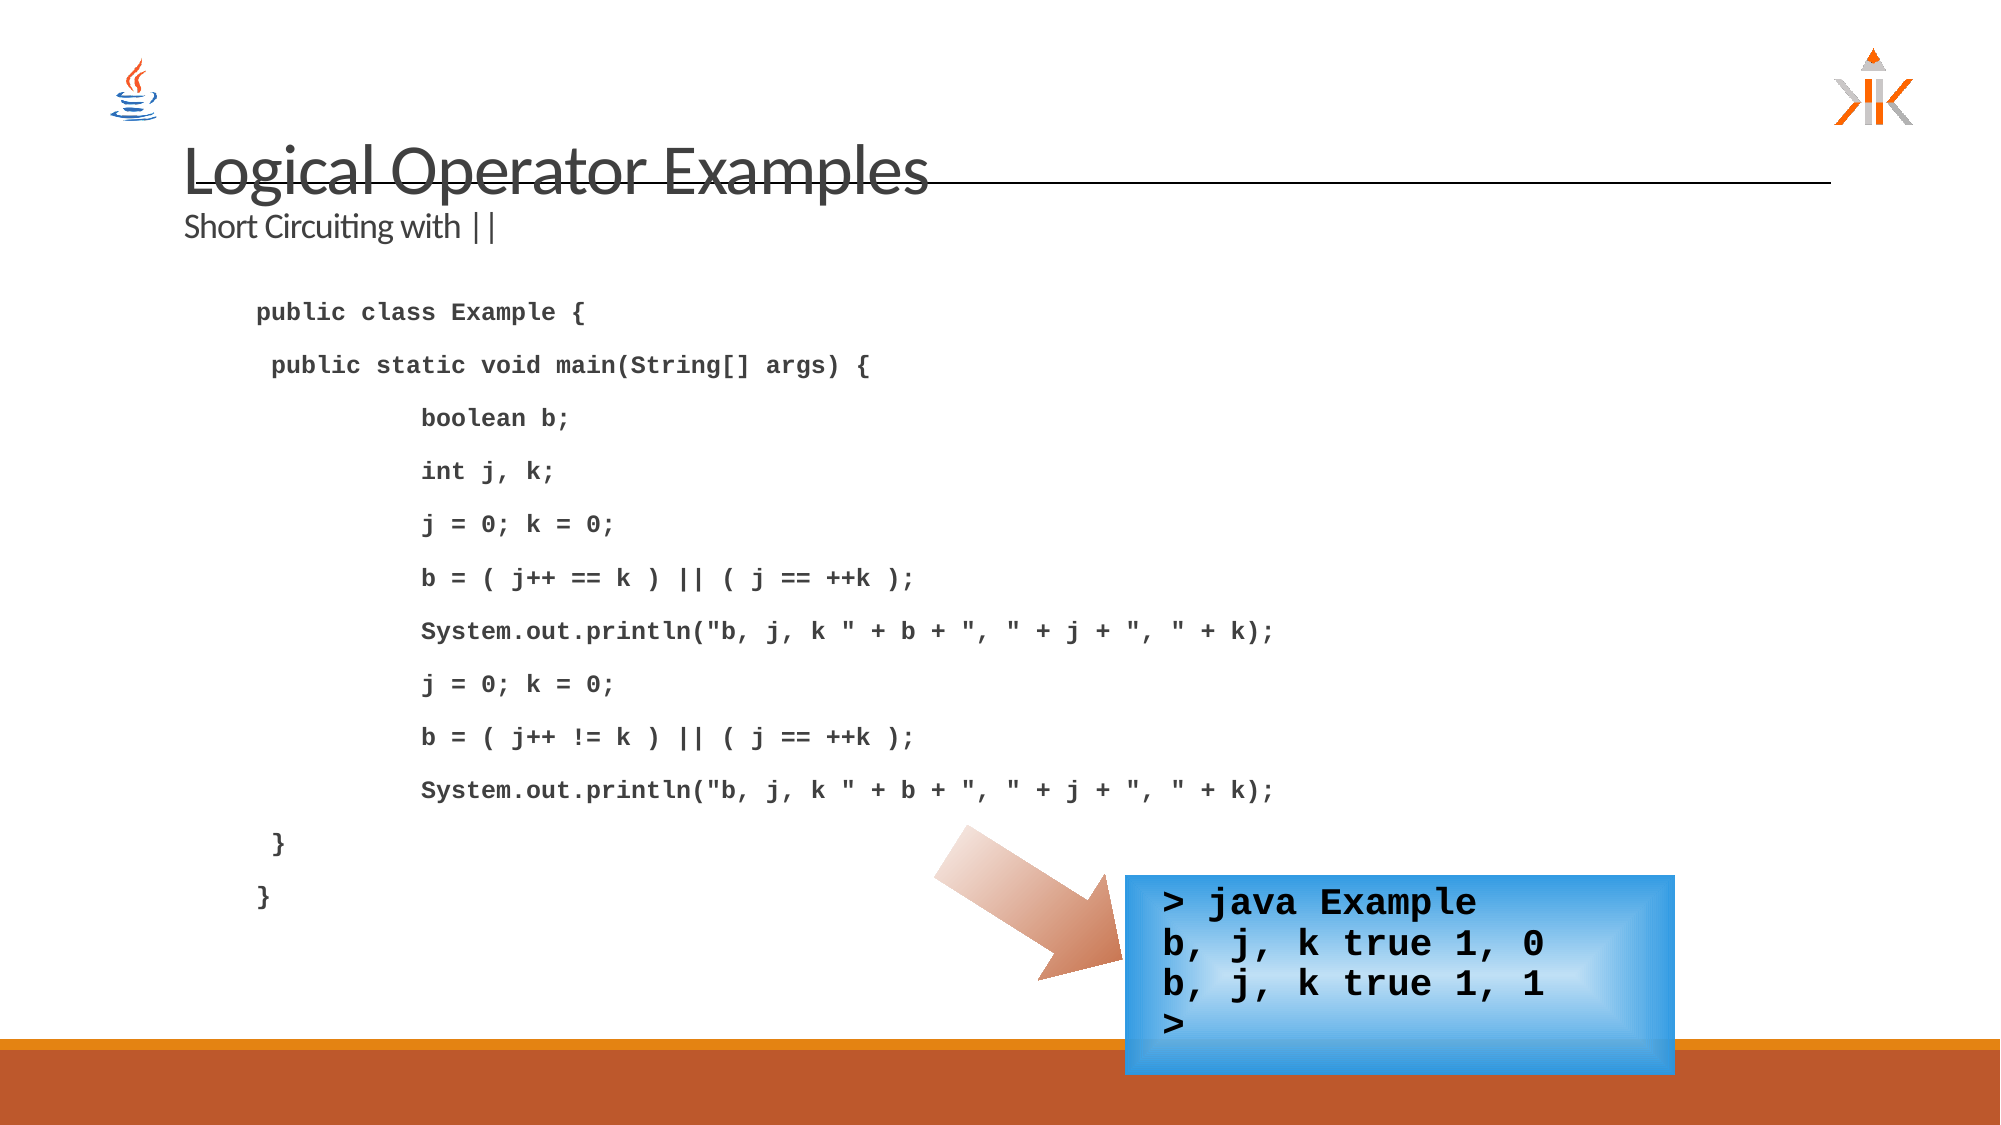

# Logical Operator Examples Short Circuiting with ||
public class Example {
	public static void main(String[] args) {
		boolean b;
		int j, k;
		j = 0; k = 0;
		b = ( j++ == k ) || ( j == ++k );
		System.out.println("b, j, k " + b + ", " + j + ", " + k);
		j = 0; k = 0;
		b = ( j++ != k ) || ( j == ++k );
		System.out.println("b, j, k " + b + ", " + j + ", " + k);
	}
}

 > java Example
 b, j, k true 1, 0

 > java Example
 b, j, k true 1, 0
 b, j, k true 1, 1
 >